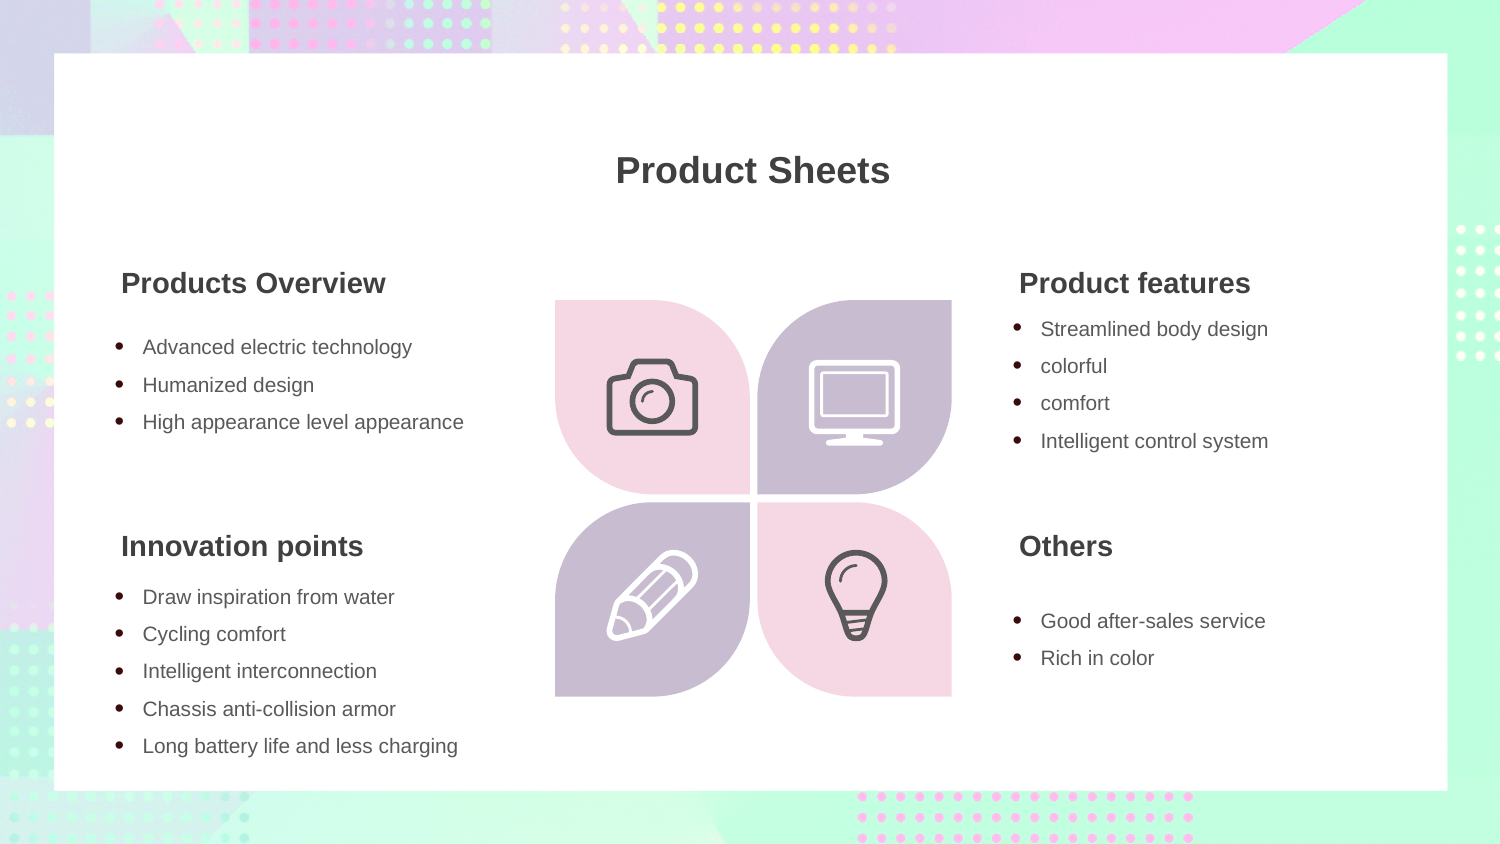

Product Sheets
Products Overview
Product features
Streamlined body design
colorful
comfort
Intelligent control system

Advanced electric technology
Humanized design
High appearance level appearance

Innovation points
Others

Draw inspiration from water
Cycling comfort
Intelligent interconnection
Chassis anti-collision armor
Long battery life and less charging
Good after-sales service
Rich in color